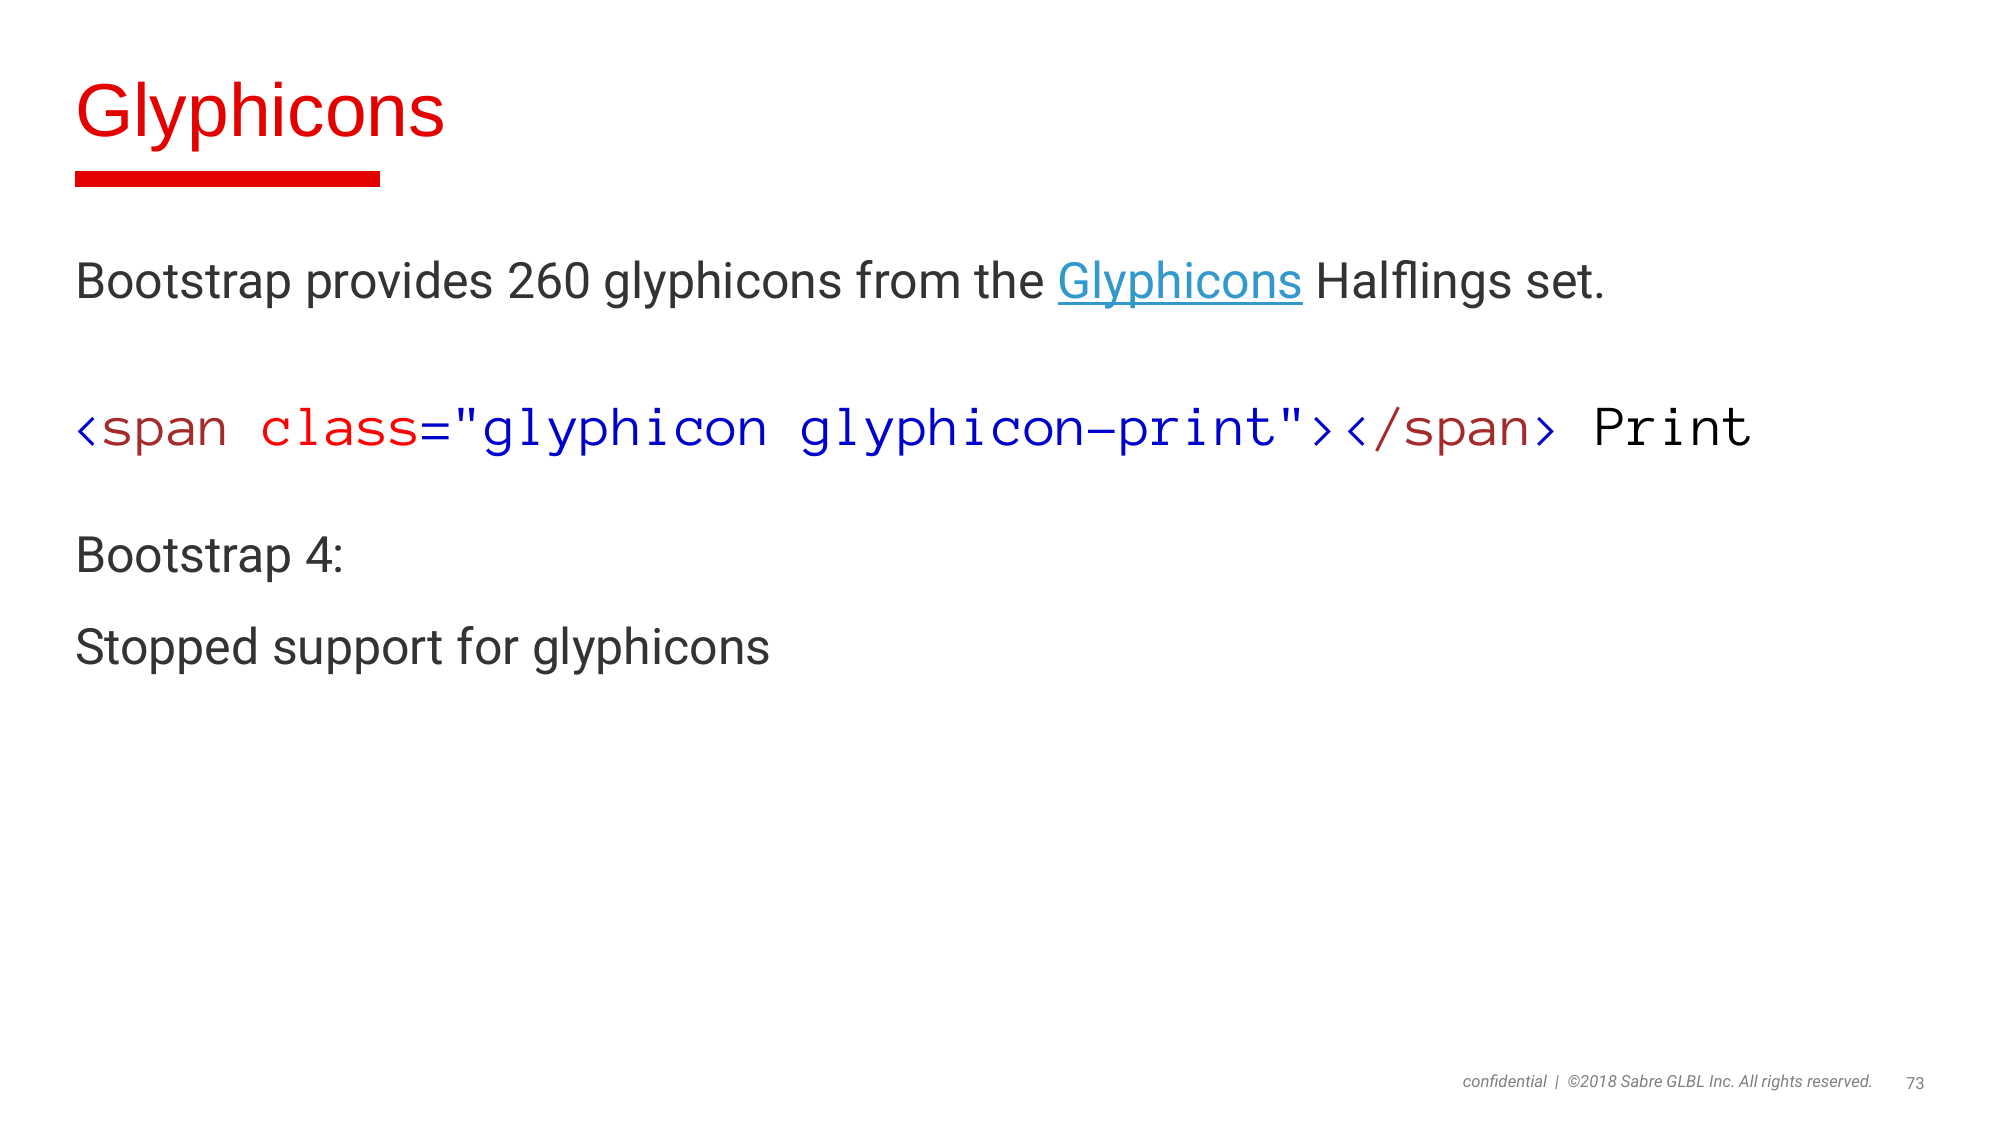

# Glyphicons
Bootstrap provides 260 glyphicons from the Glyphicons Halflings set.

Bootstrap 4:
Stopped support for glyphicons
<span class="glyphicon glyphicon-print"></span> Print